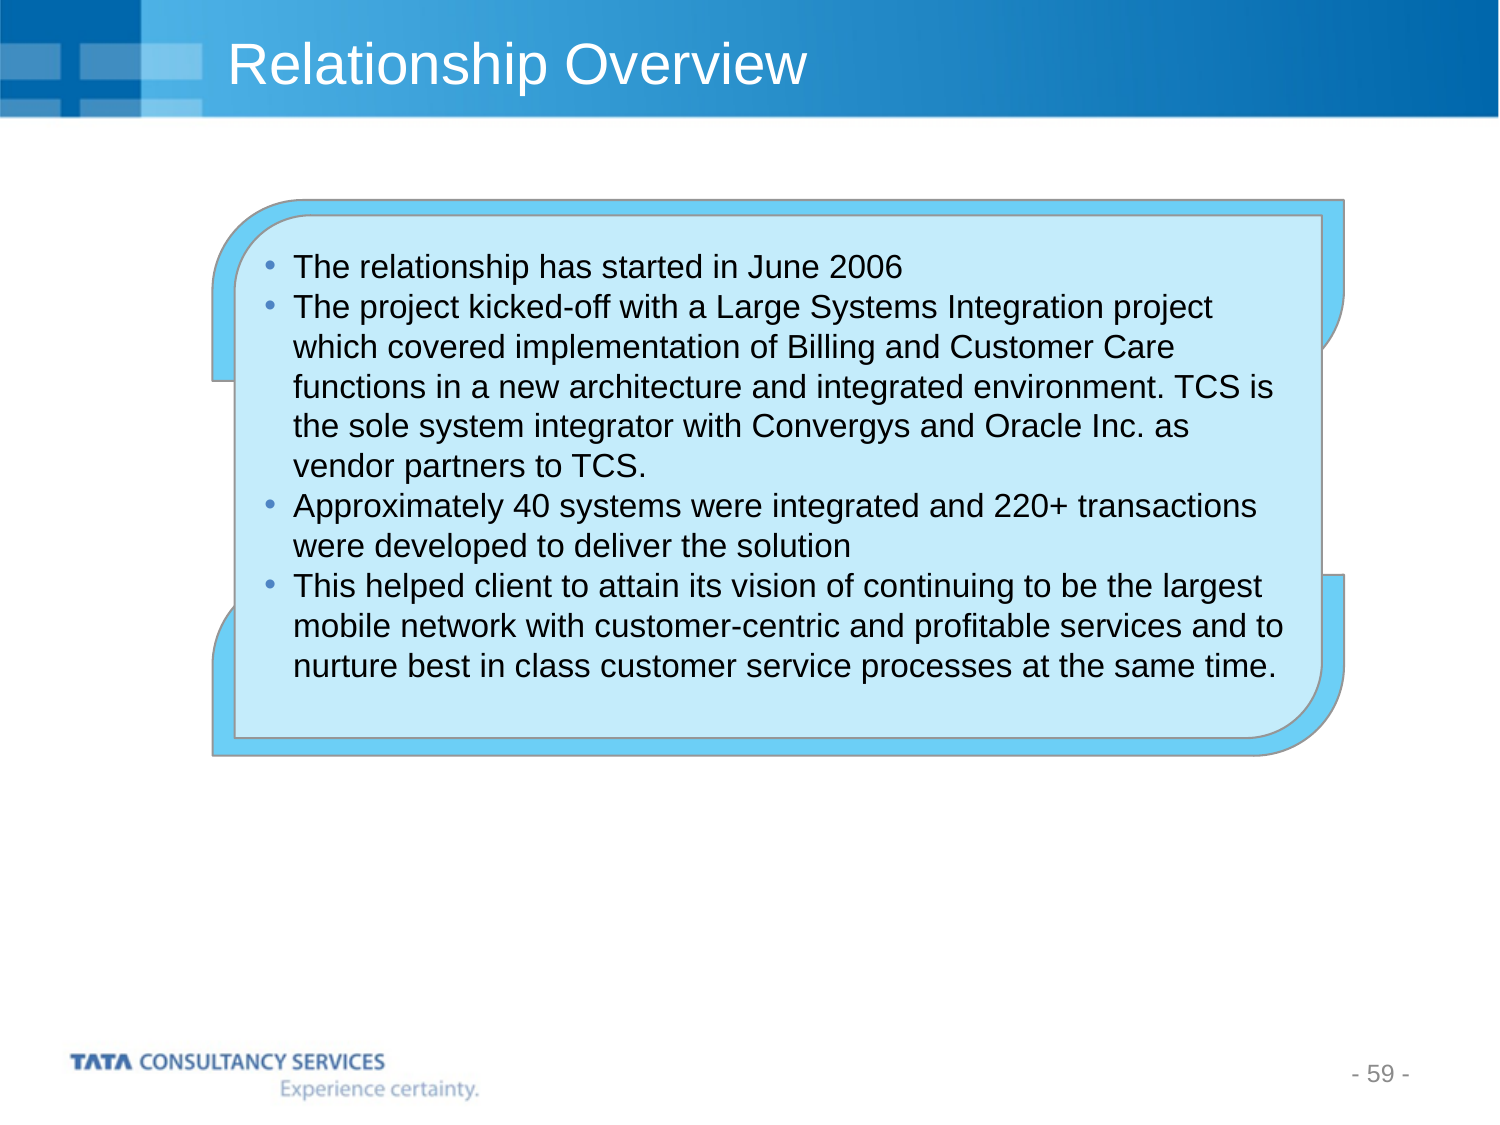

# Relationship Overview

The relationship has started in June 2006
The project kicked-off with a Large Systems Integration project which covered implementation of Billing and Customer Care functions in a new architecture and integrated environment. TCS is the sole system integrator with Convergys and Oracle Inc. as vendor partners to TCS.
Approximately 40 systems were integrated and 220+ transactions were developed to deliver the solution
This helped client to attain its vision of continuing to be the largest mobile network with customer-centric and profitable services and to nurture best in class customer service processes at the same time.

- 59 -